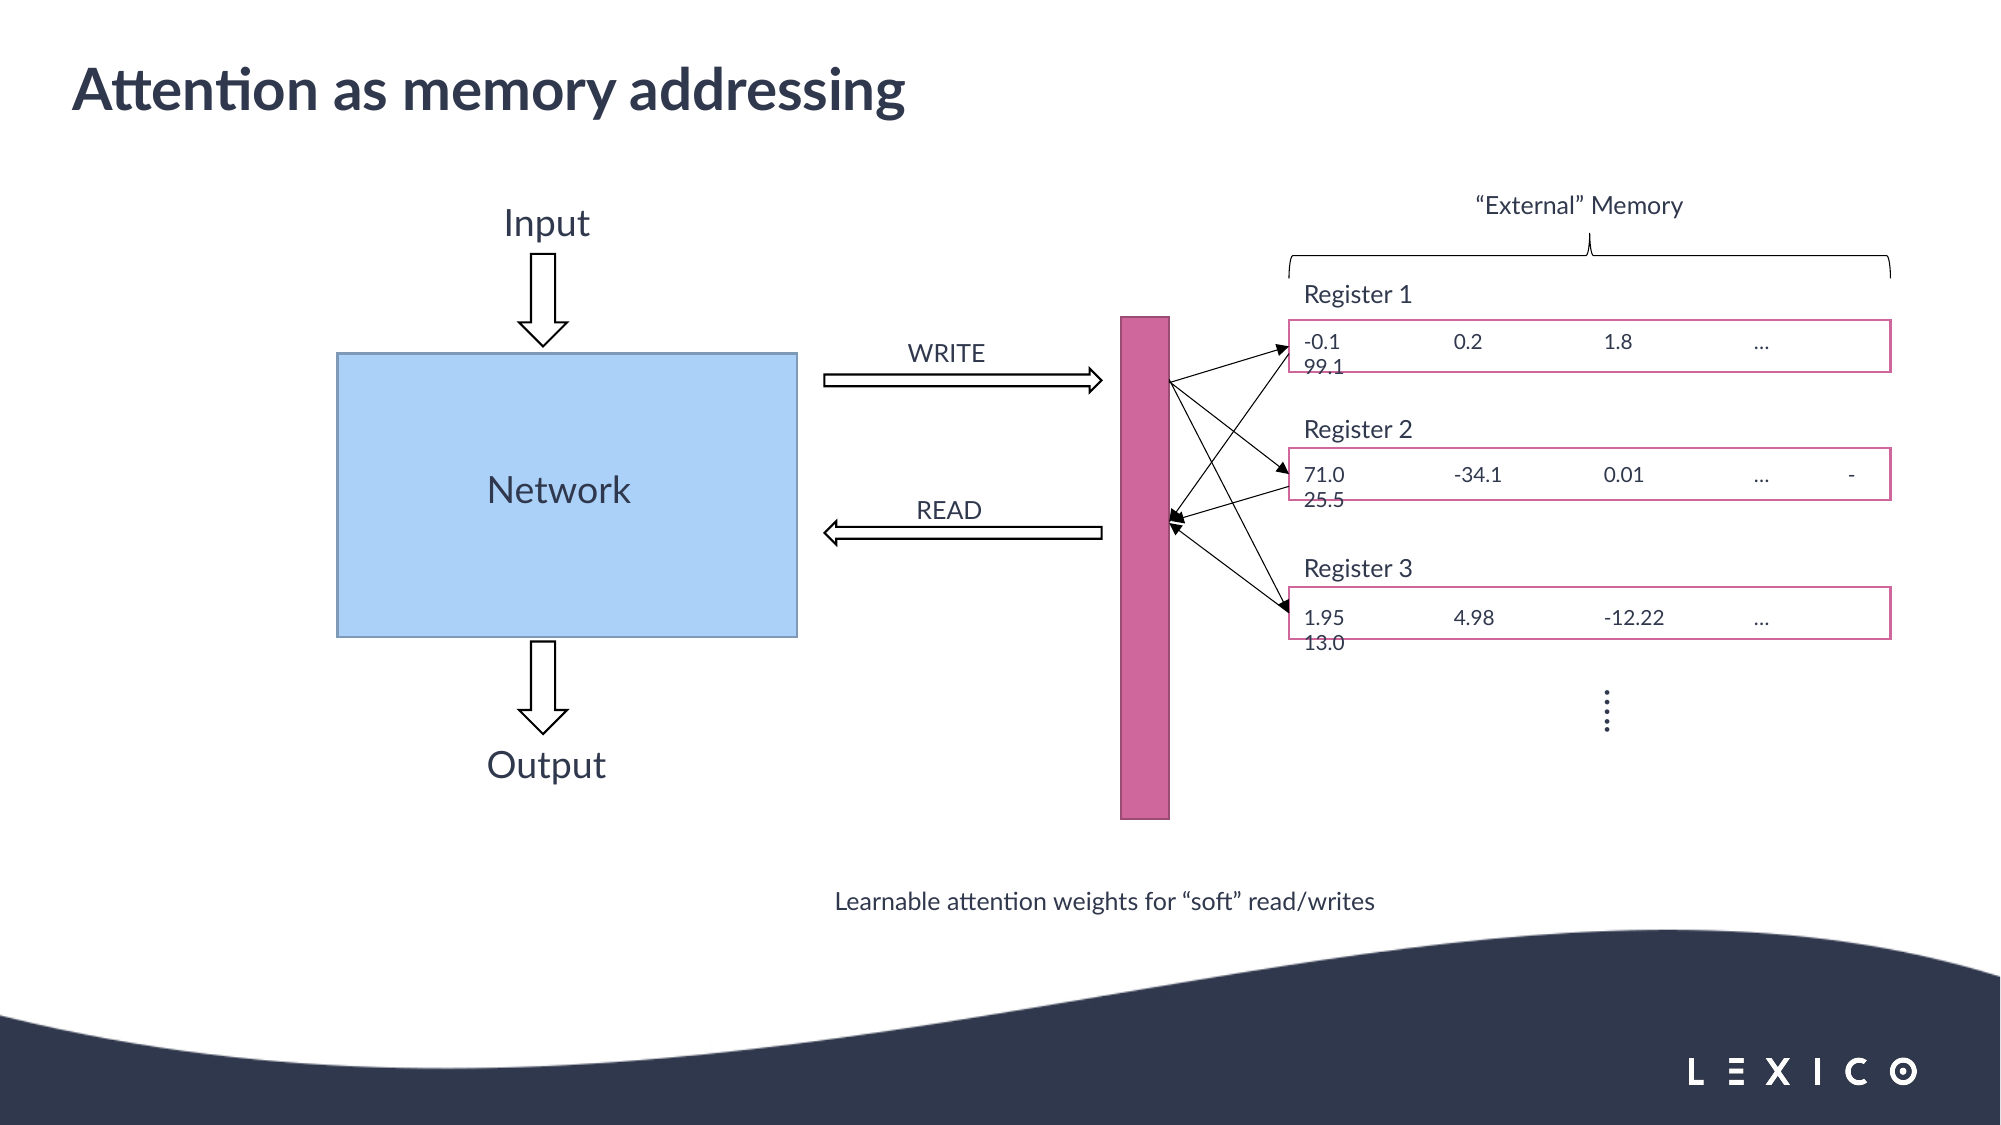

# Attention as memory addressing

“External” Memory
Input

Register 1

-0.1 	0.2 	1.8 	…                99.1
WRITE

Register 2

71.0 	-34.1 	0.01 	…               -25.5
Network
READ

Register 3

1.95 	4.98 	-12.22 	…               13.0

…..
Output
Learnable attention weights for “soft” read/writes